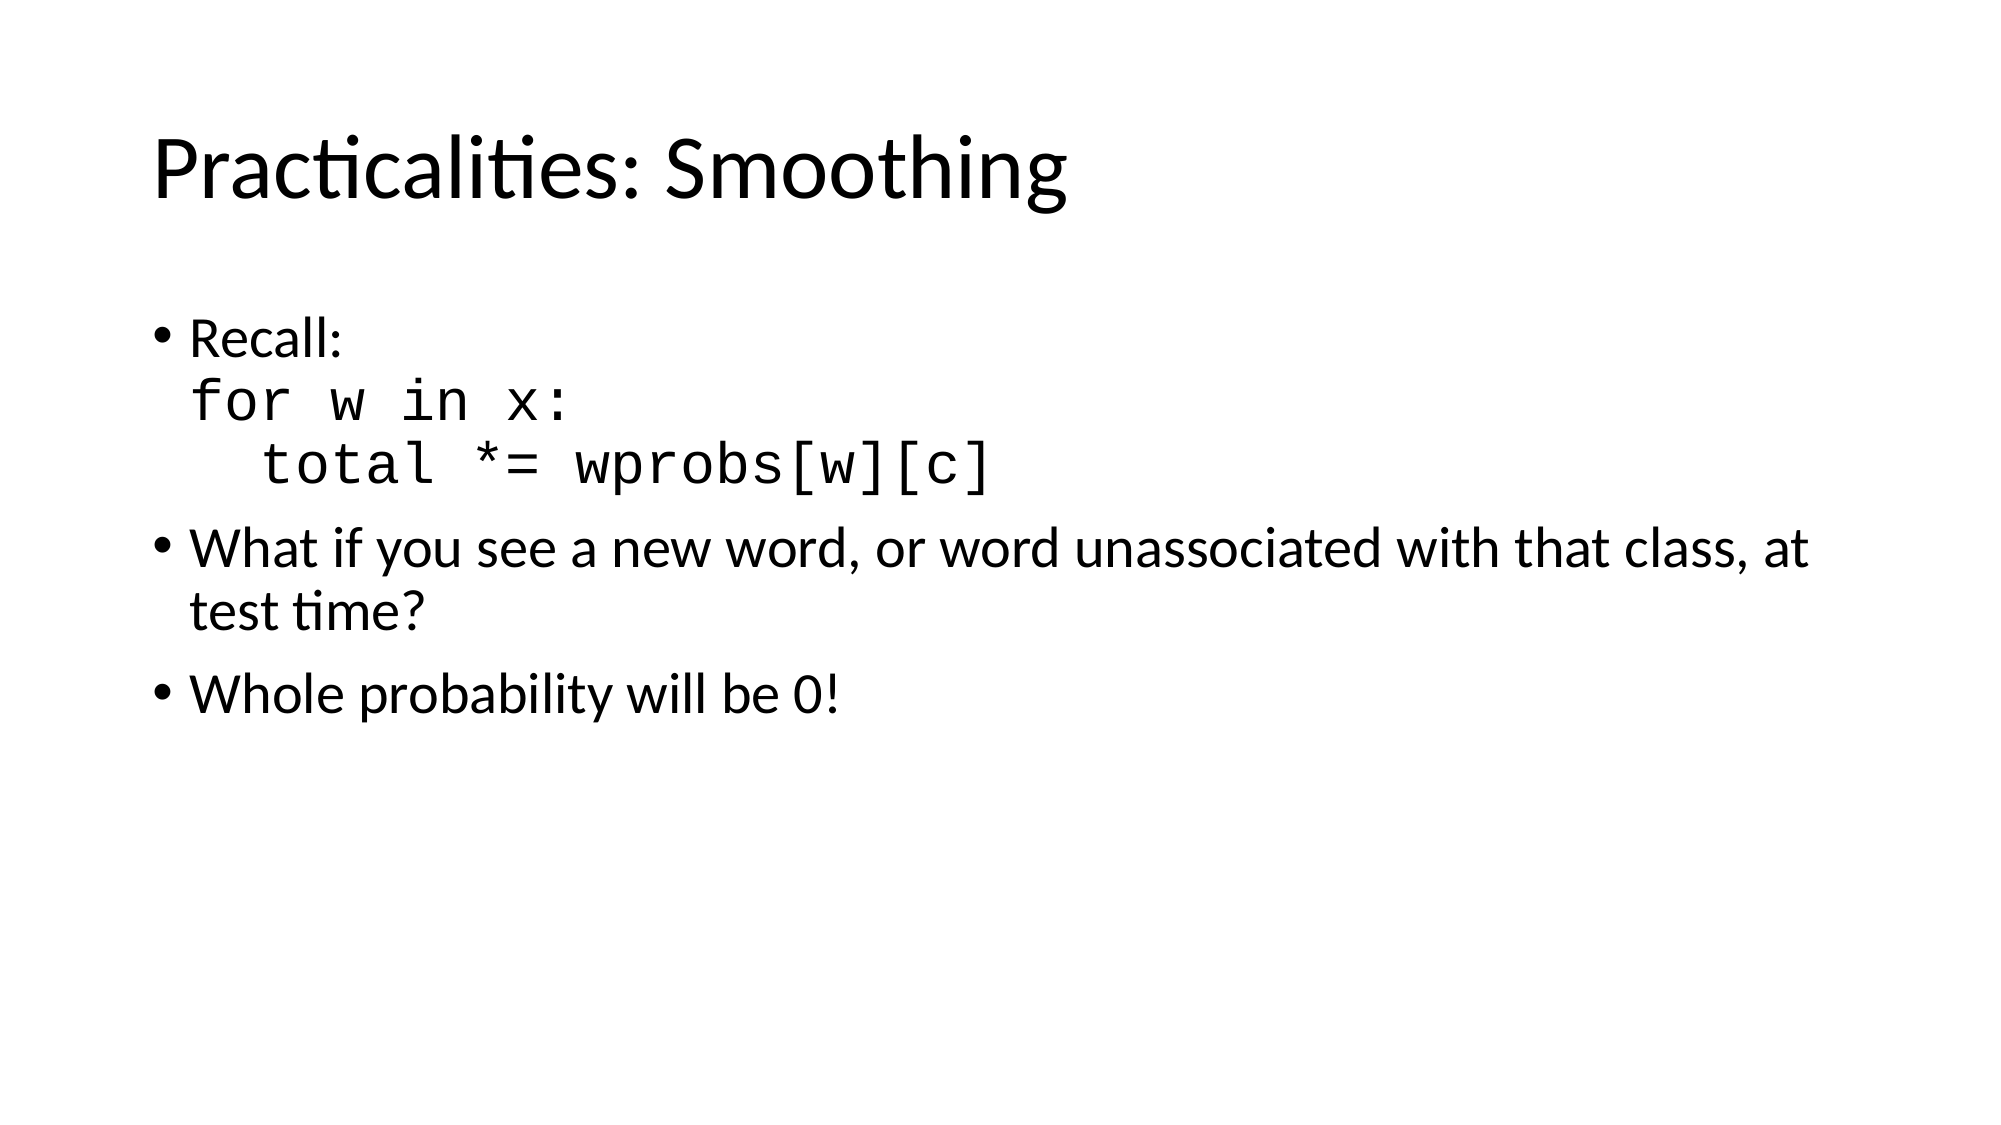

# Practicalities: Smoothing
Recall:
for w in x:
  total *= wprobs[w][c]
What if you see a new word, or word unassociated with that class, at test time?
Whole probability will be 0!